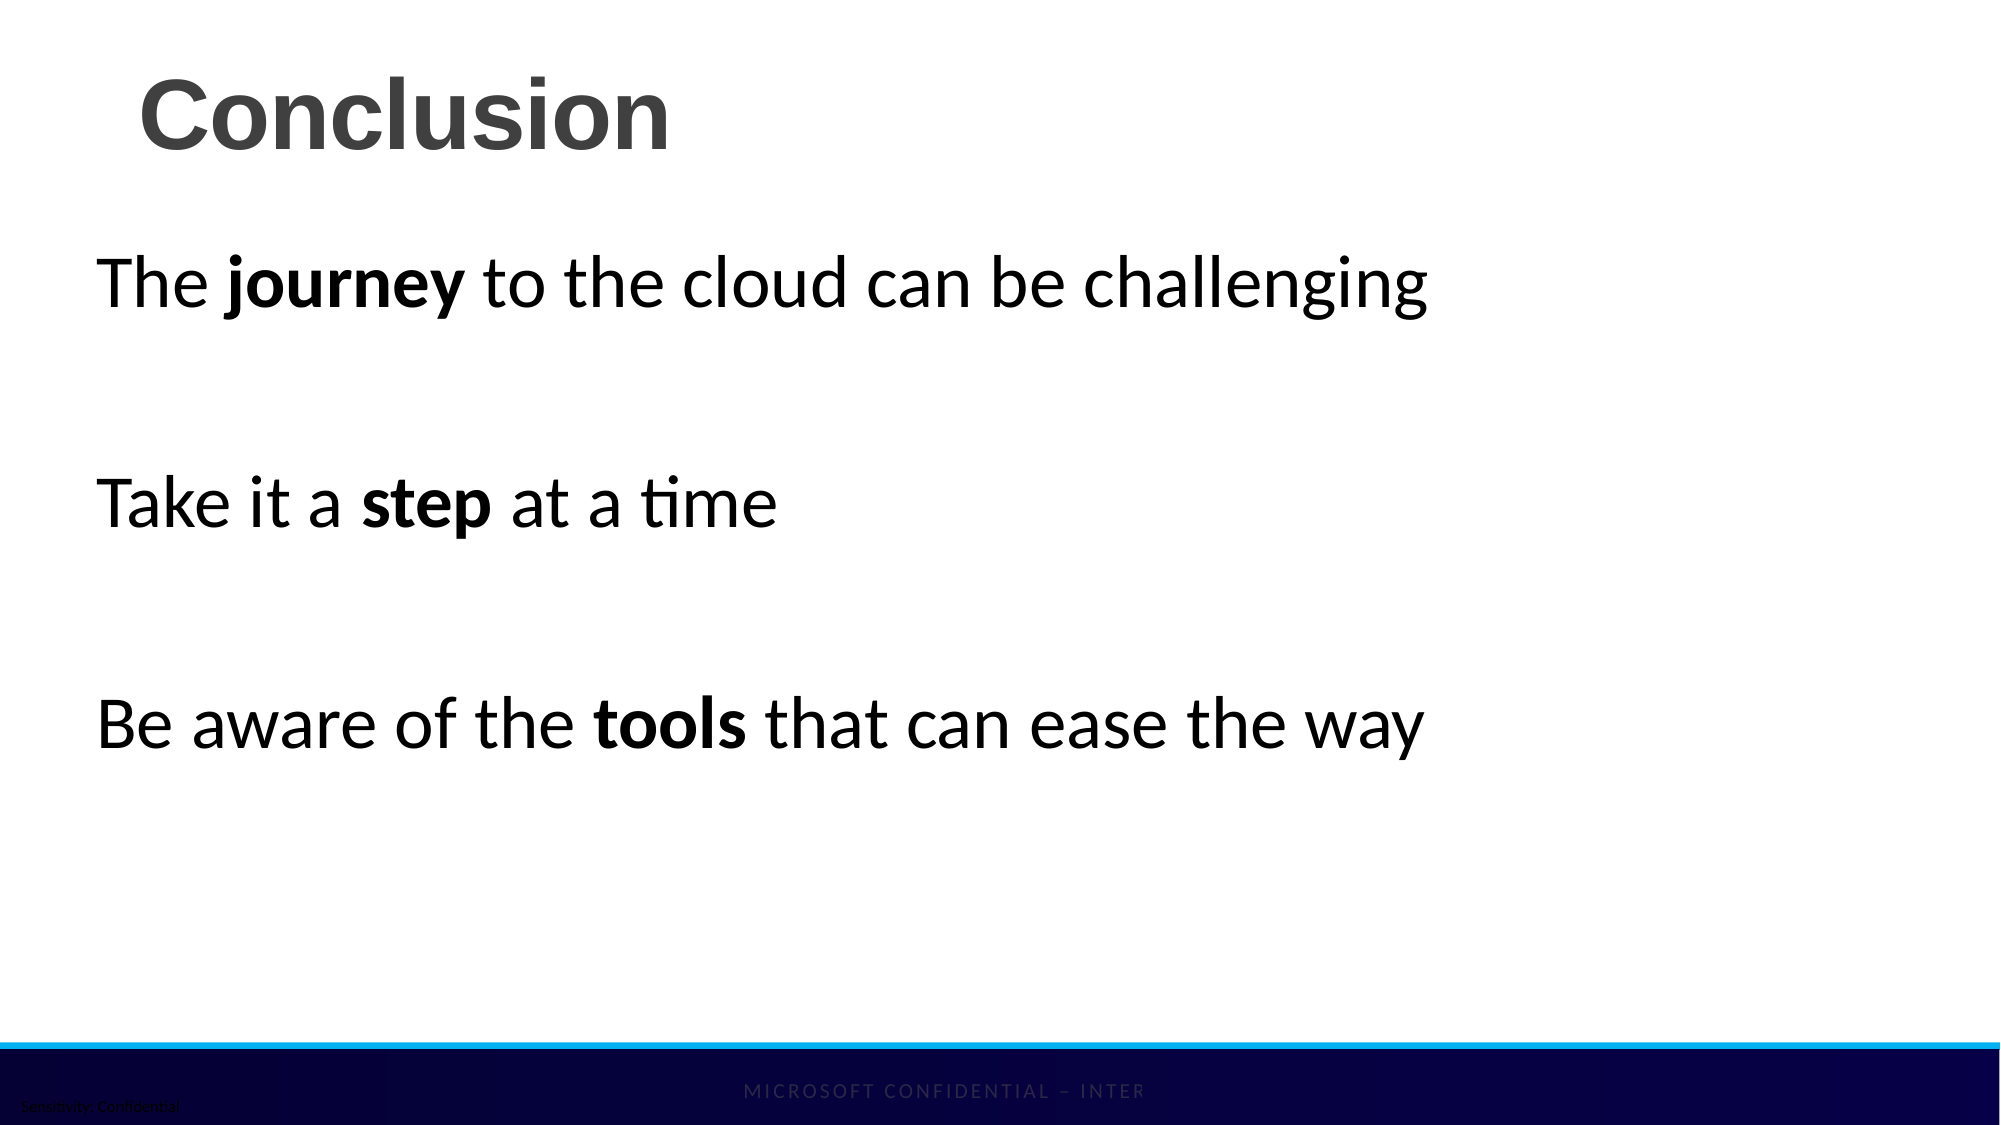

# Conclusion
The journey to the cloud can be challenging

Take it a step at a time

Be aware of the tools that can ease the way